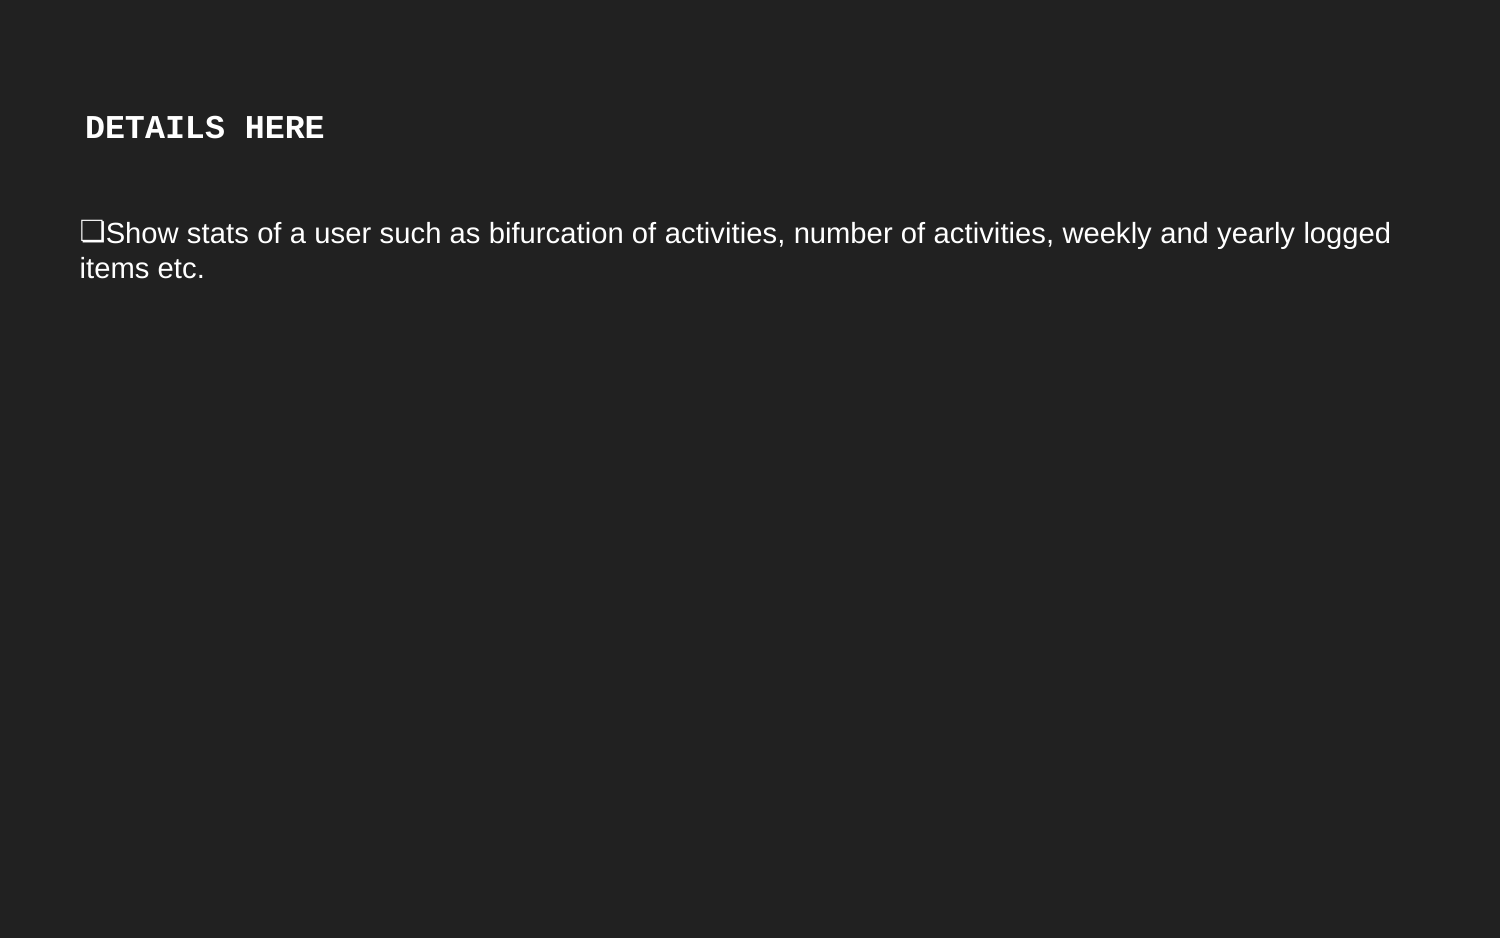

DETAILS HERE

Show stats of a user such as bifurcation of activities, number of activities, weekly and yearly logged items etc.